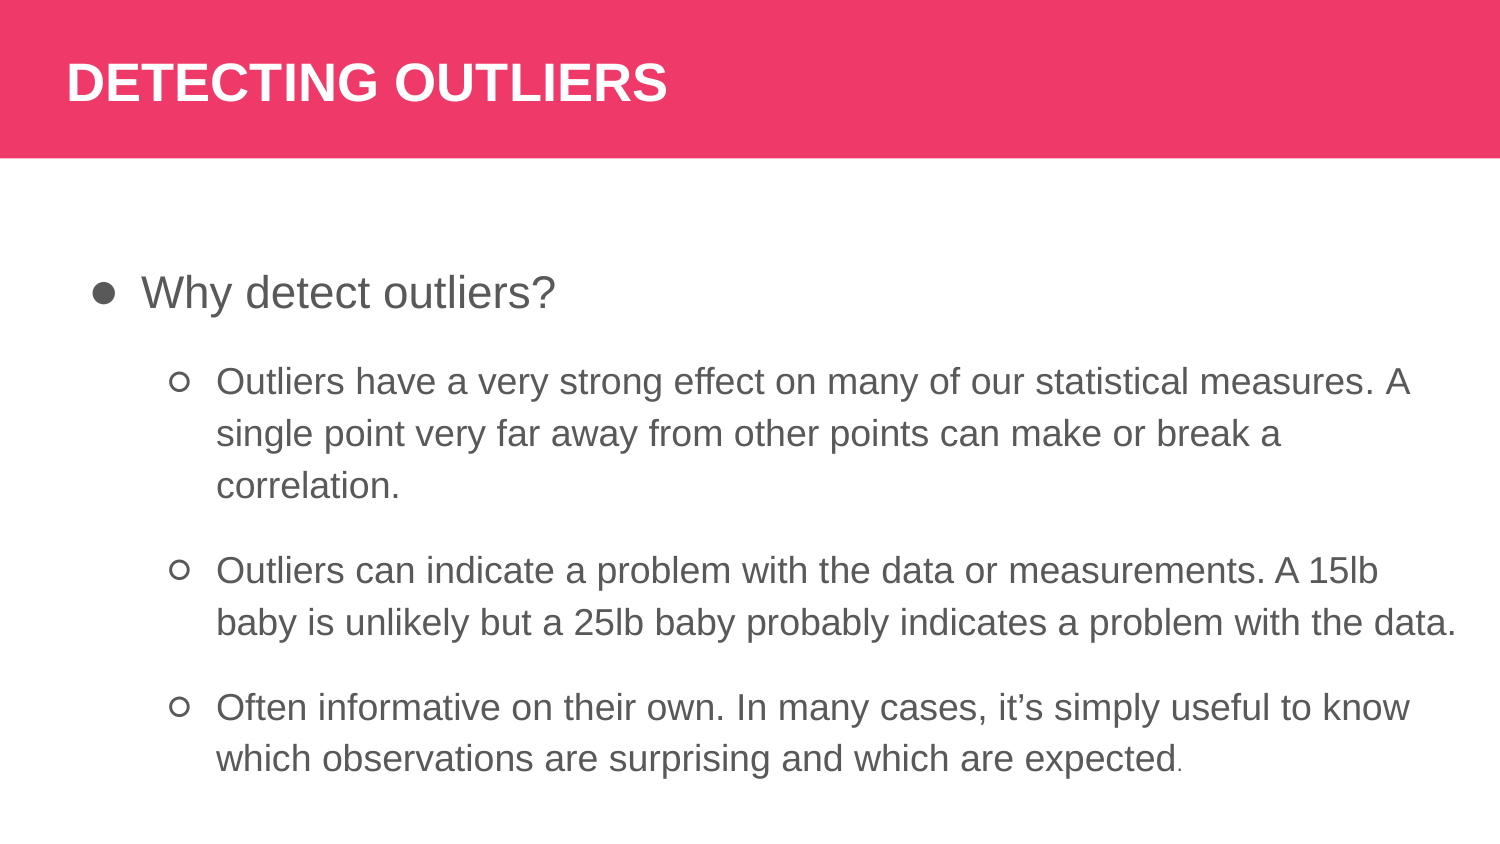

DETECTING OUTLIERS
Why detect outliers?
Outliers have a very strong effect on many of our statistical measures. A single point very far away from other points can make or break a correlation.
Outliers can indicate a problem with the data or measurements. A 15lb baby is unlikely but a 25lb baby probably indicates a problem with the data.
Often informative on their own. In many cases, it’s simply useful to know which observations are surprising and which are expected.